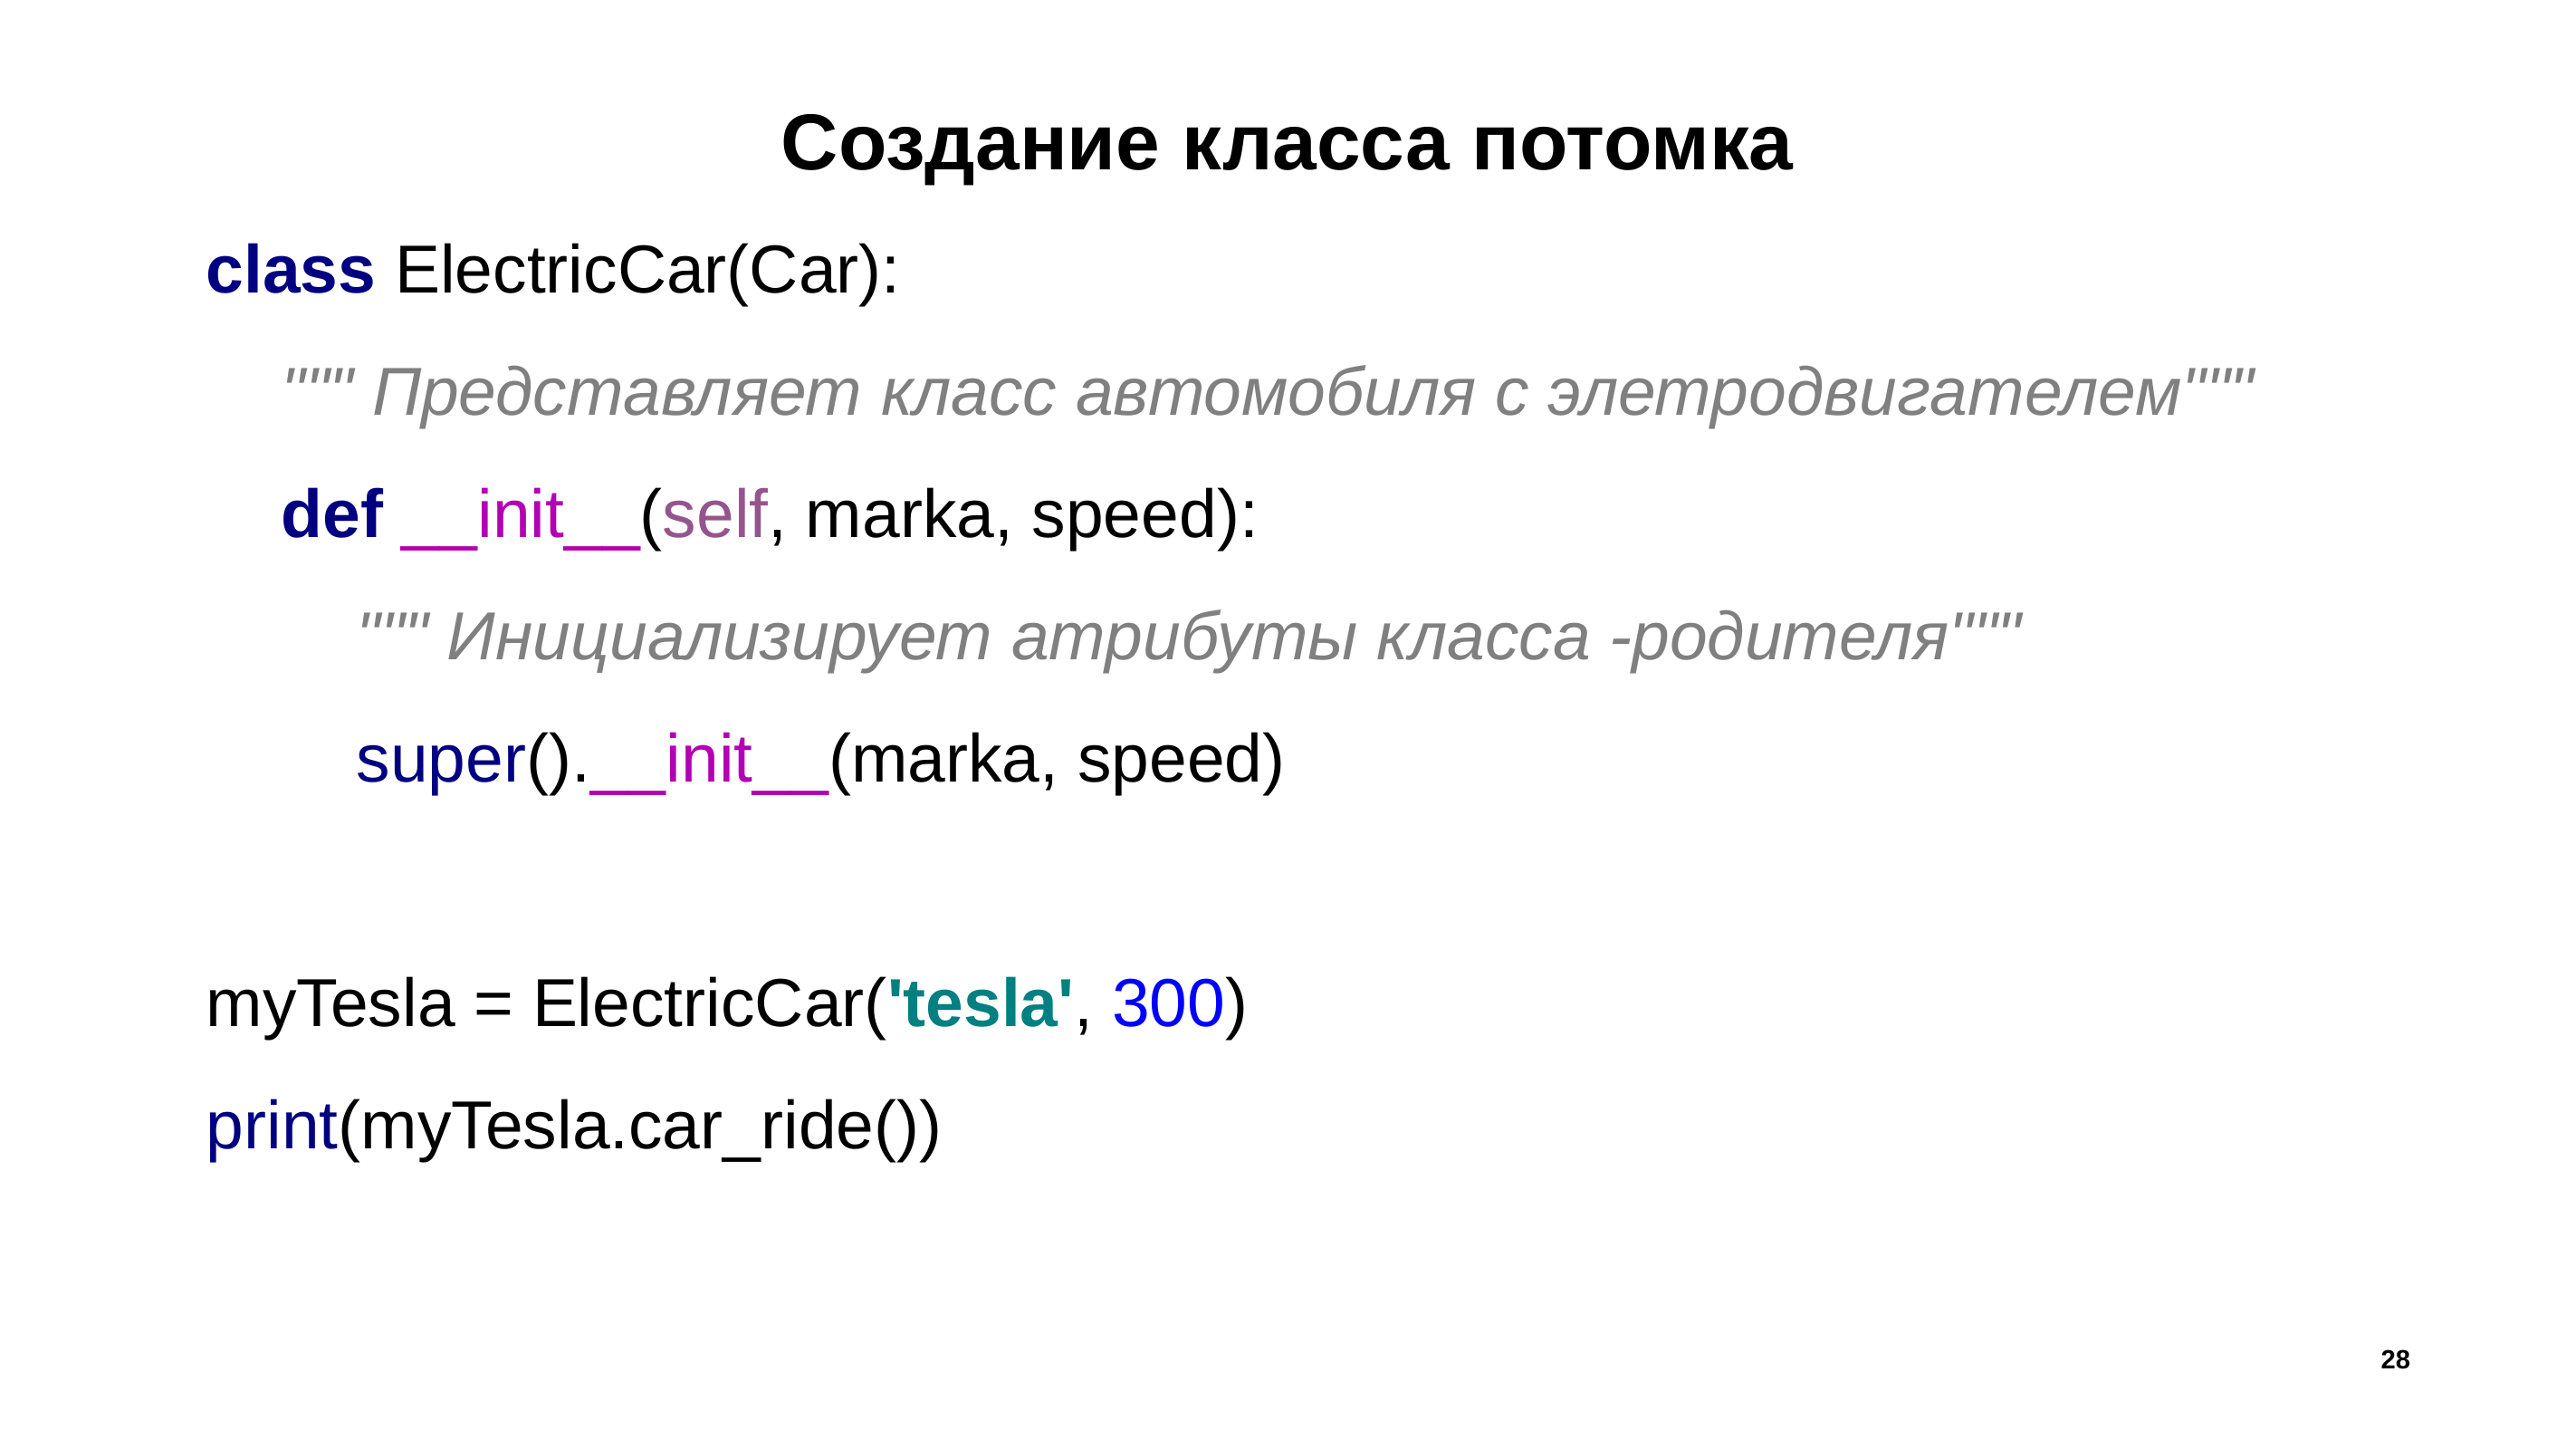

# Создание класса потомка
class ElectricCar(Car):
    """ Представляет класс автомобиля с элетродвигателем"""
    def __init__(self, marka, speed):
        """ Инициализирует атрибуты класса -родителя"""
        super().__init__(marka, speed)
myTesla = ElectricCar('tesla', 300)
print(myTesla.car_ride())
28